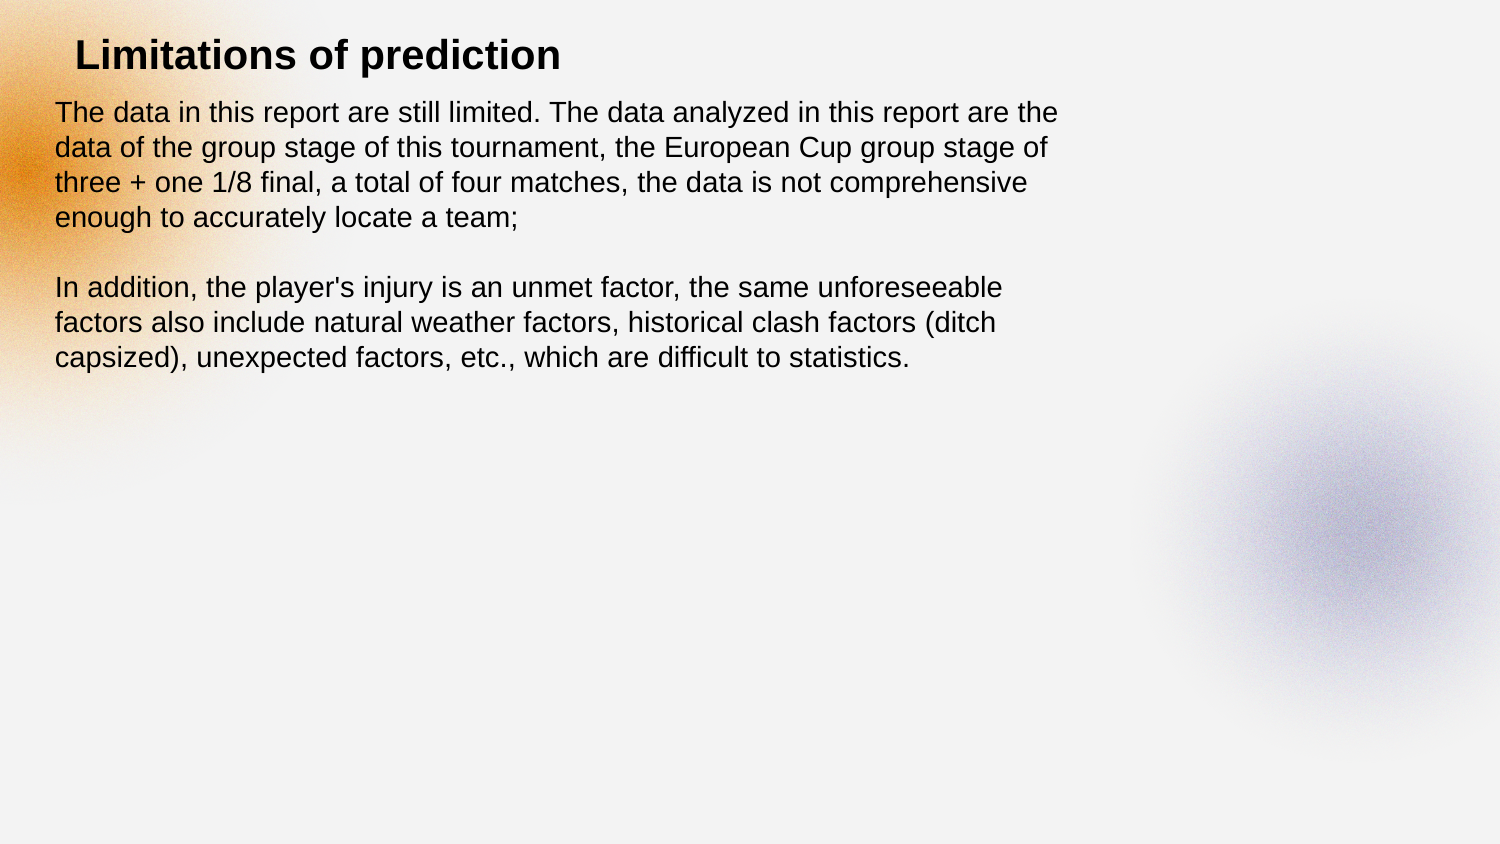

Limitations of prediction
The data in this report are still limited. The data analyzed in this report are the data of the group stage of this tournament, the European Cup group stage of three + one 1/8 final, a total of four matches, the data is not comprehensive enough to accurately locate a team;

In addition, the player's injury is an unmet factor, the same unforeseeable factors also include natural weather factors, historical clash factors (ditch capsized), unexpected factors, etc., which are difficult to statistics.